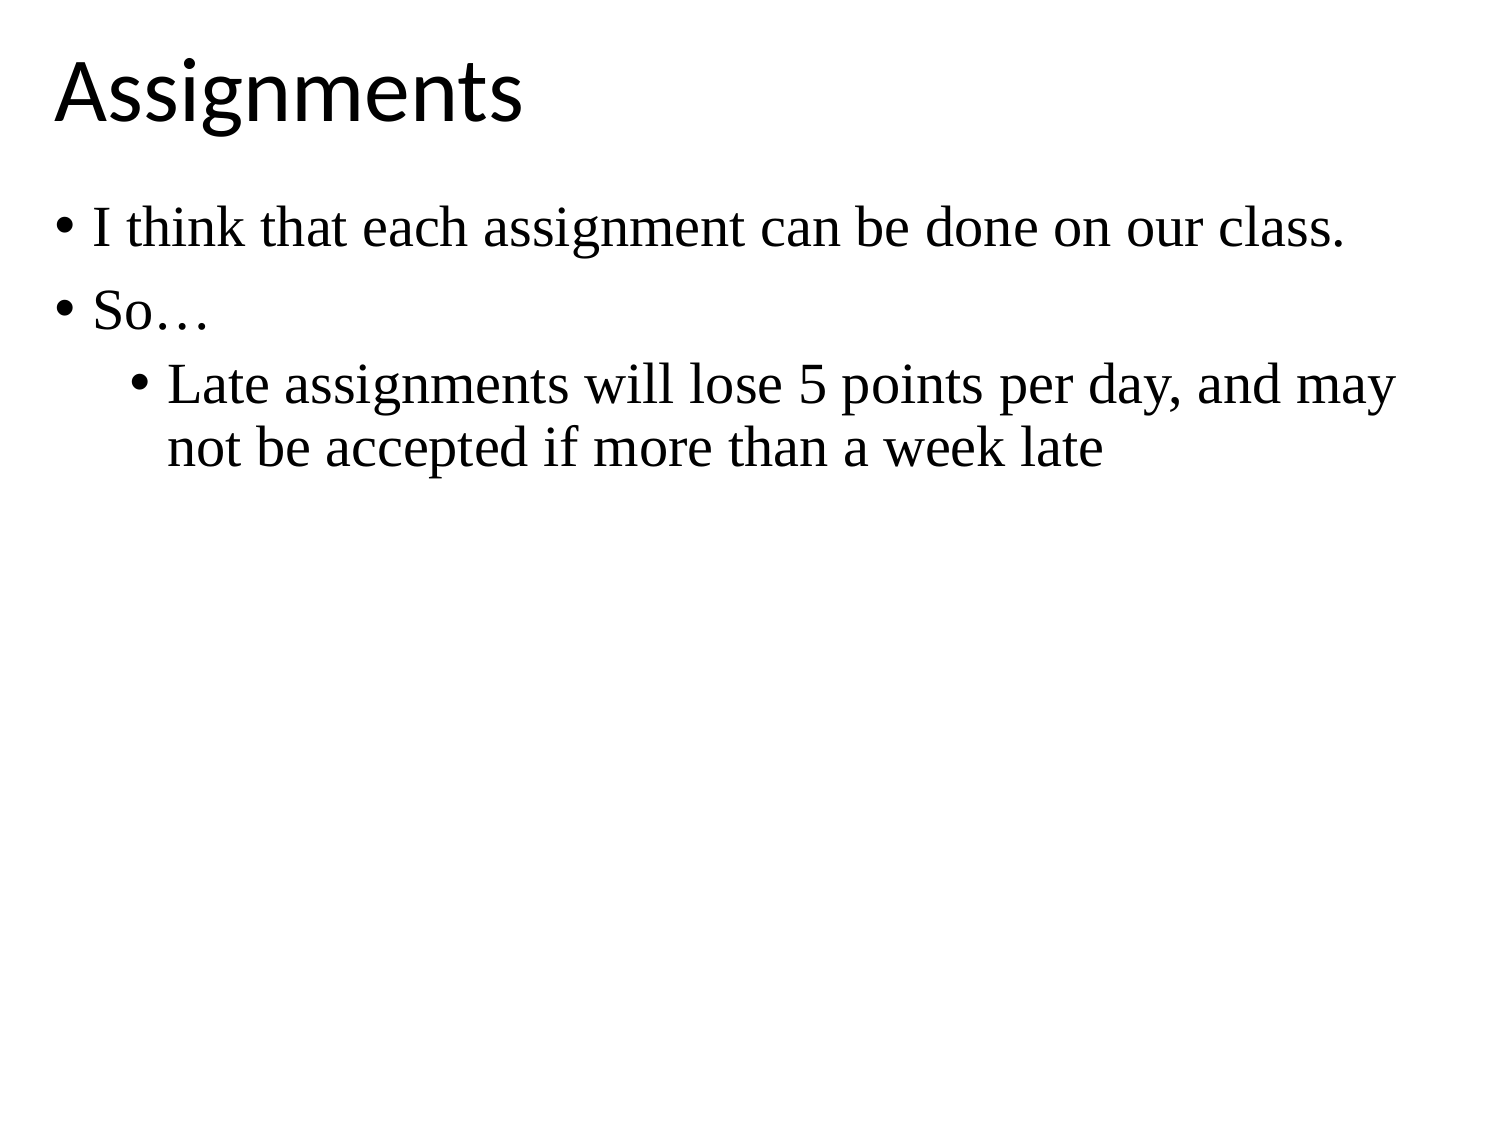

# Assignments
I think that each assignment can be done on our class.
So…
Late assignments will lose 5 points per day, and may not be accepted if more than a week late